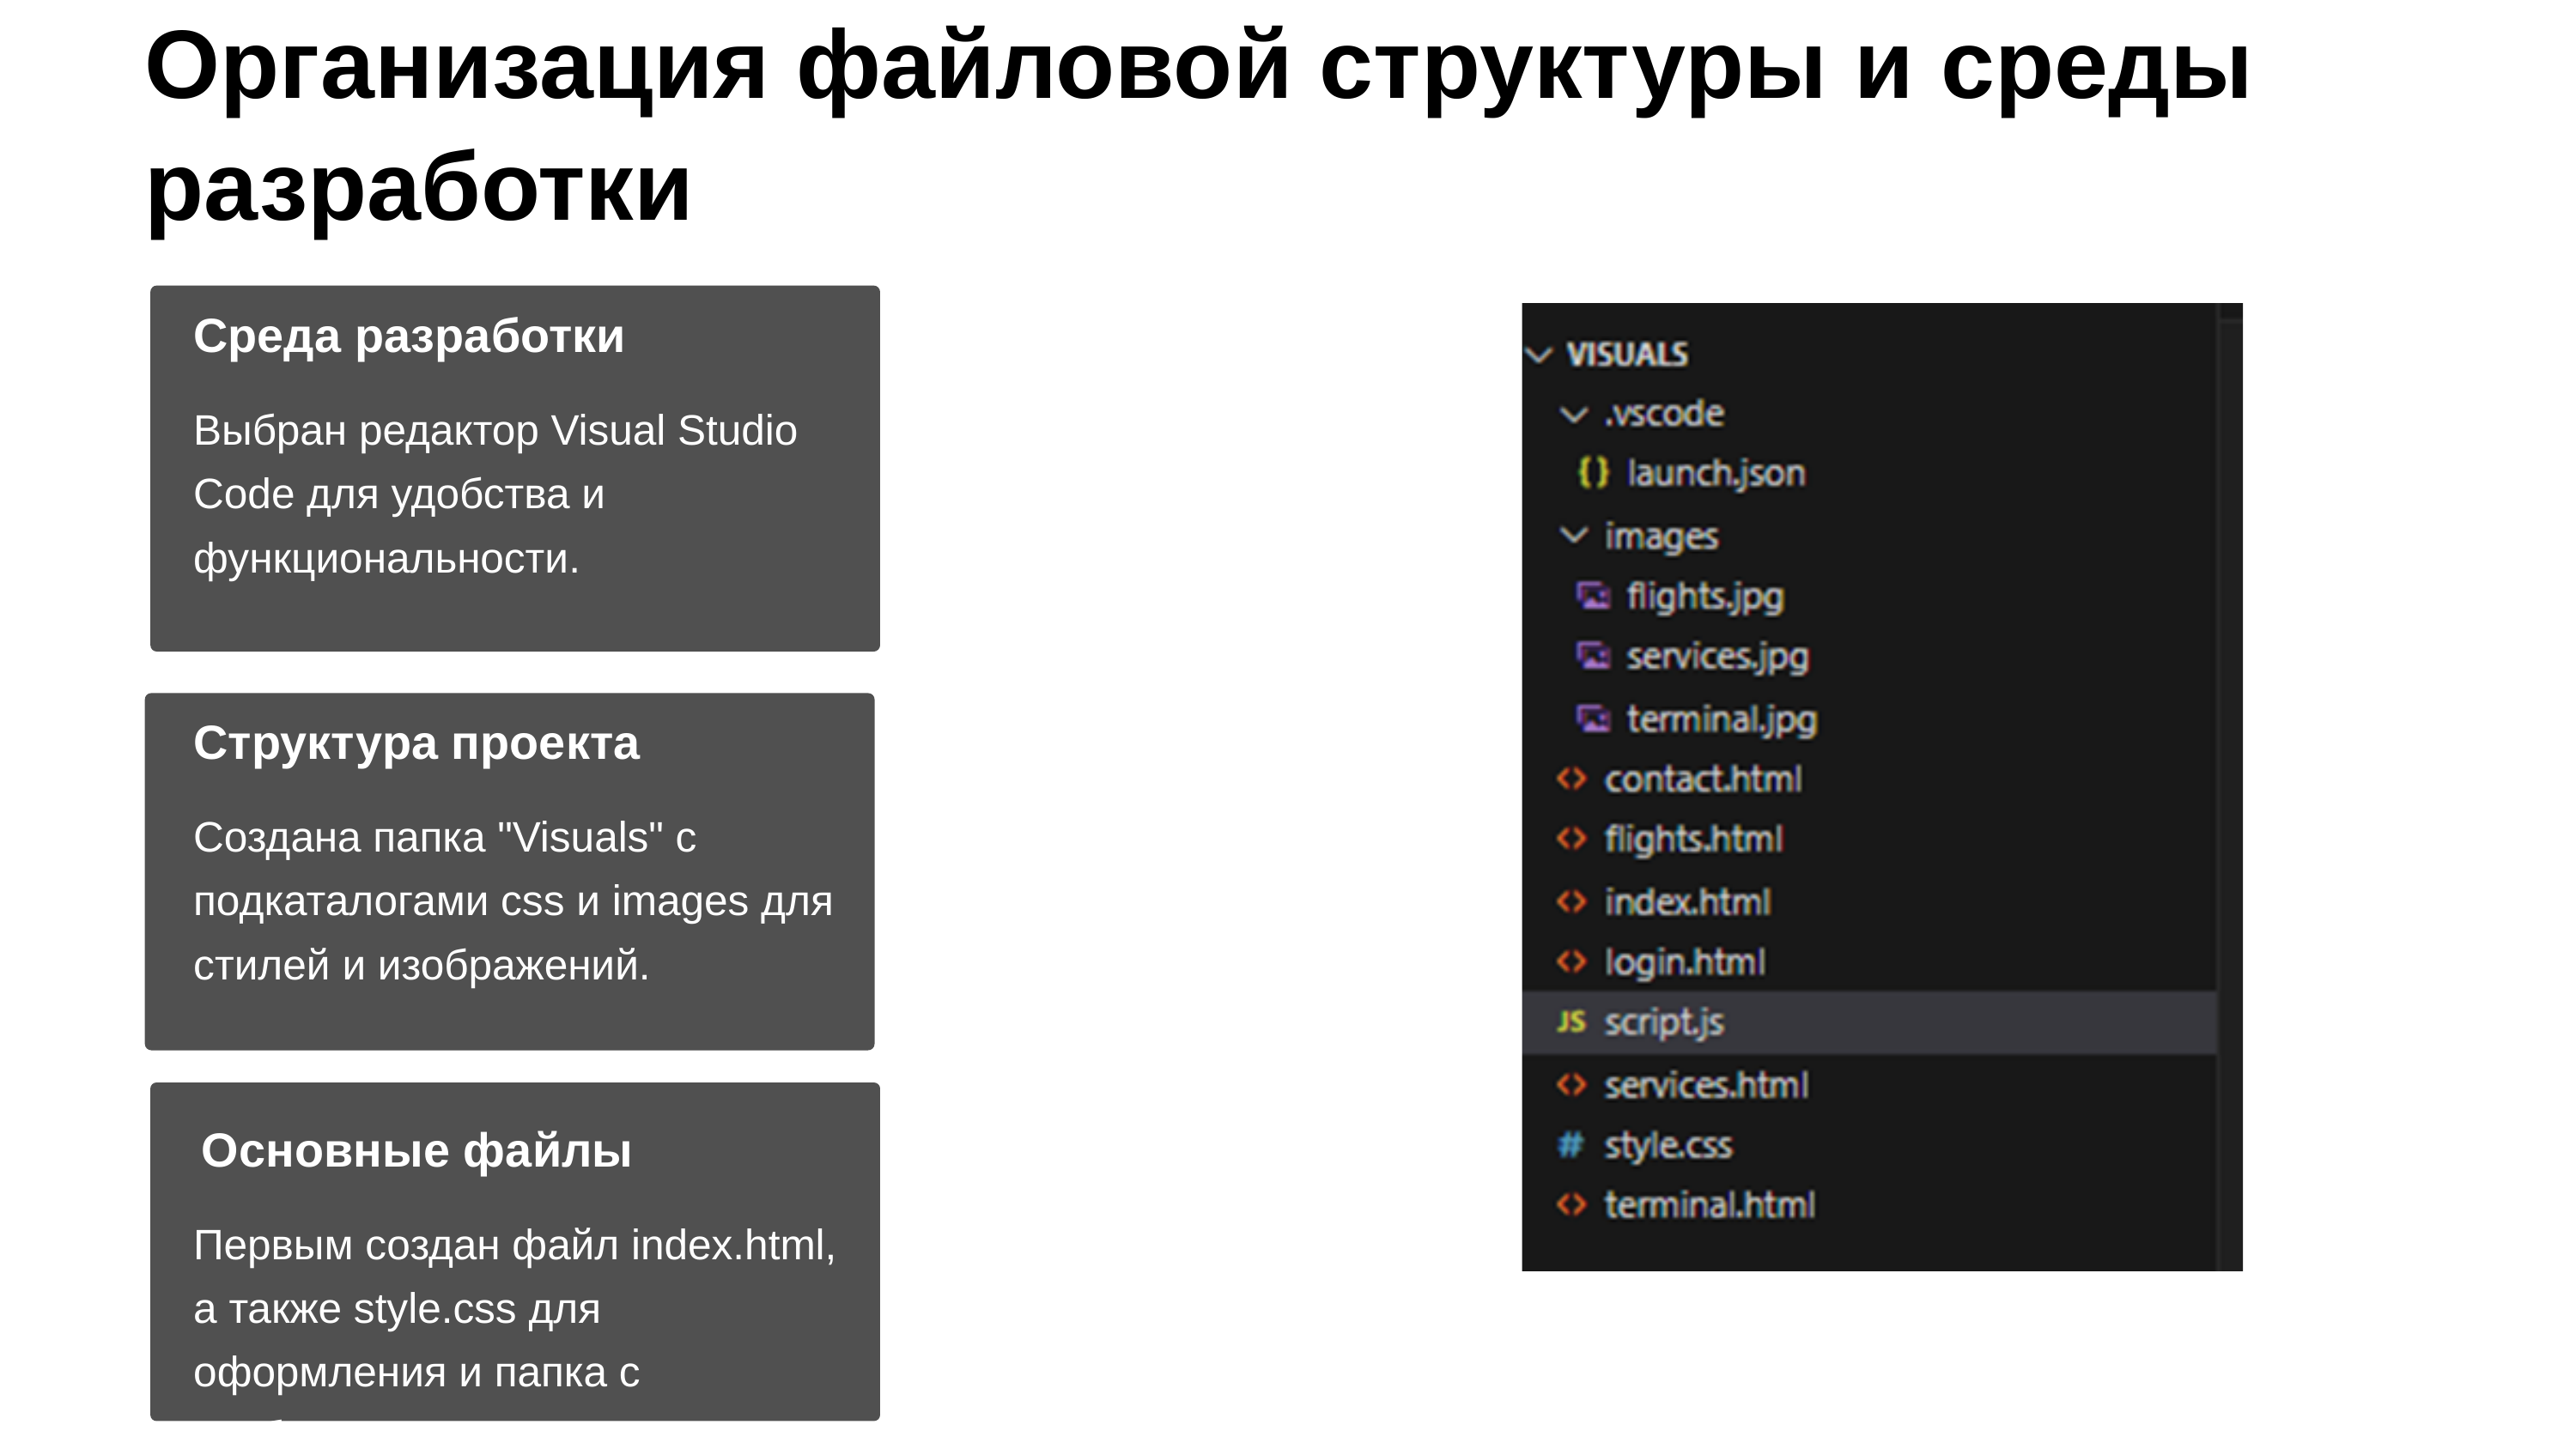

Организация файловой структуры и среды разработки

Среда разработки

Выбран редактор Visual Studio Code для удобства и функциональности.

Структура проекта

Создана папка "Visuals" с подкаталогами css и images для стилей и изображений.

Основные файлы

Первым создан файл index.html, а также style.css для оформления и папка с изображениями.